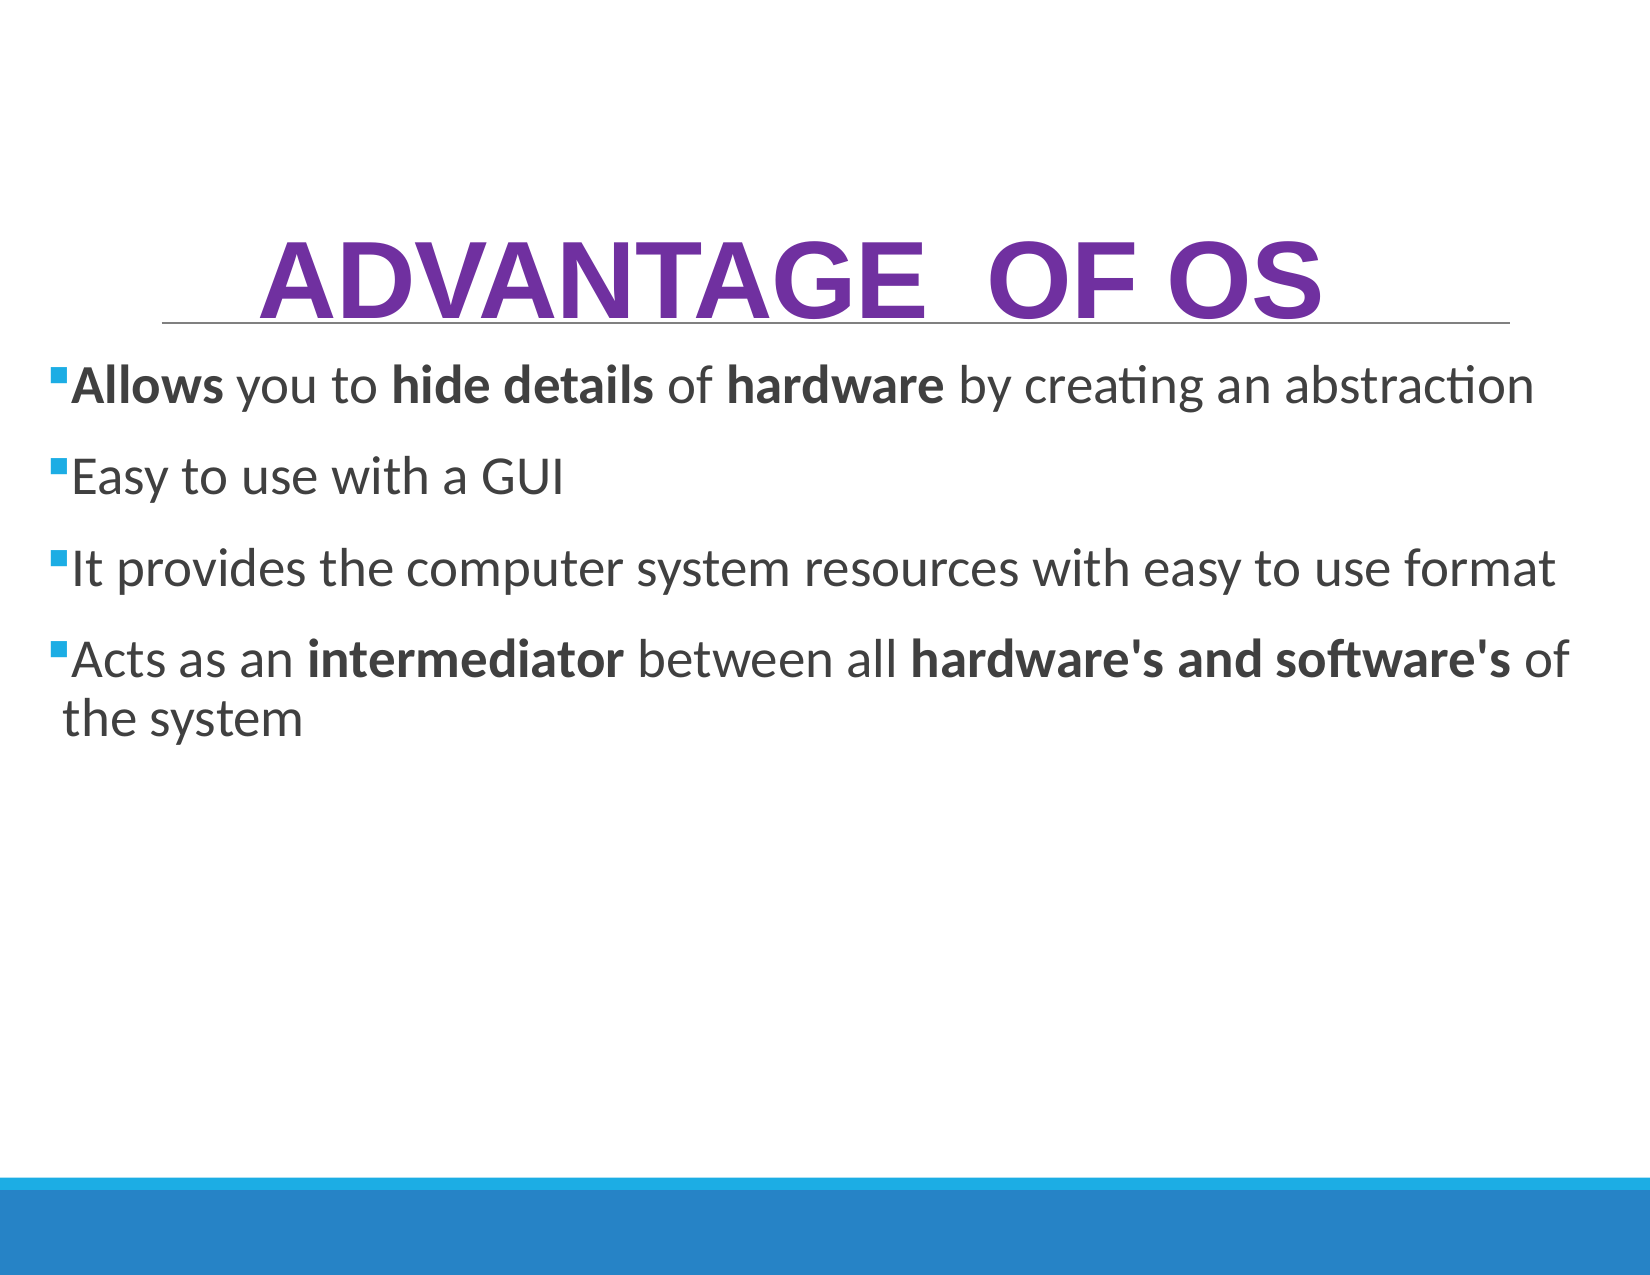

# ADVANTAGE  OF OS
Allows you to hide details of hardware by creating an abstraction
Easy to use with a GUI
It provides the computer system resources with easy to use format
Acts as an intermediator between all hardware's and software's of the system